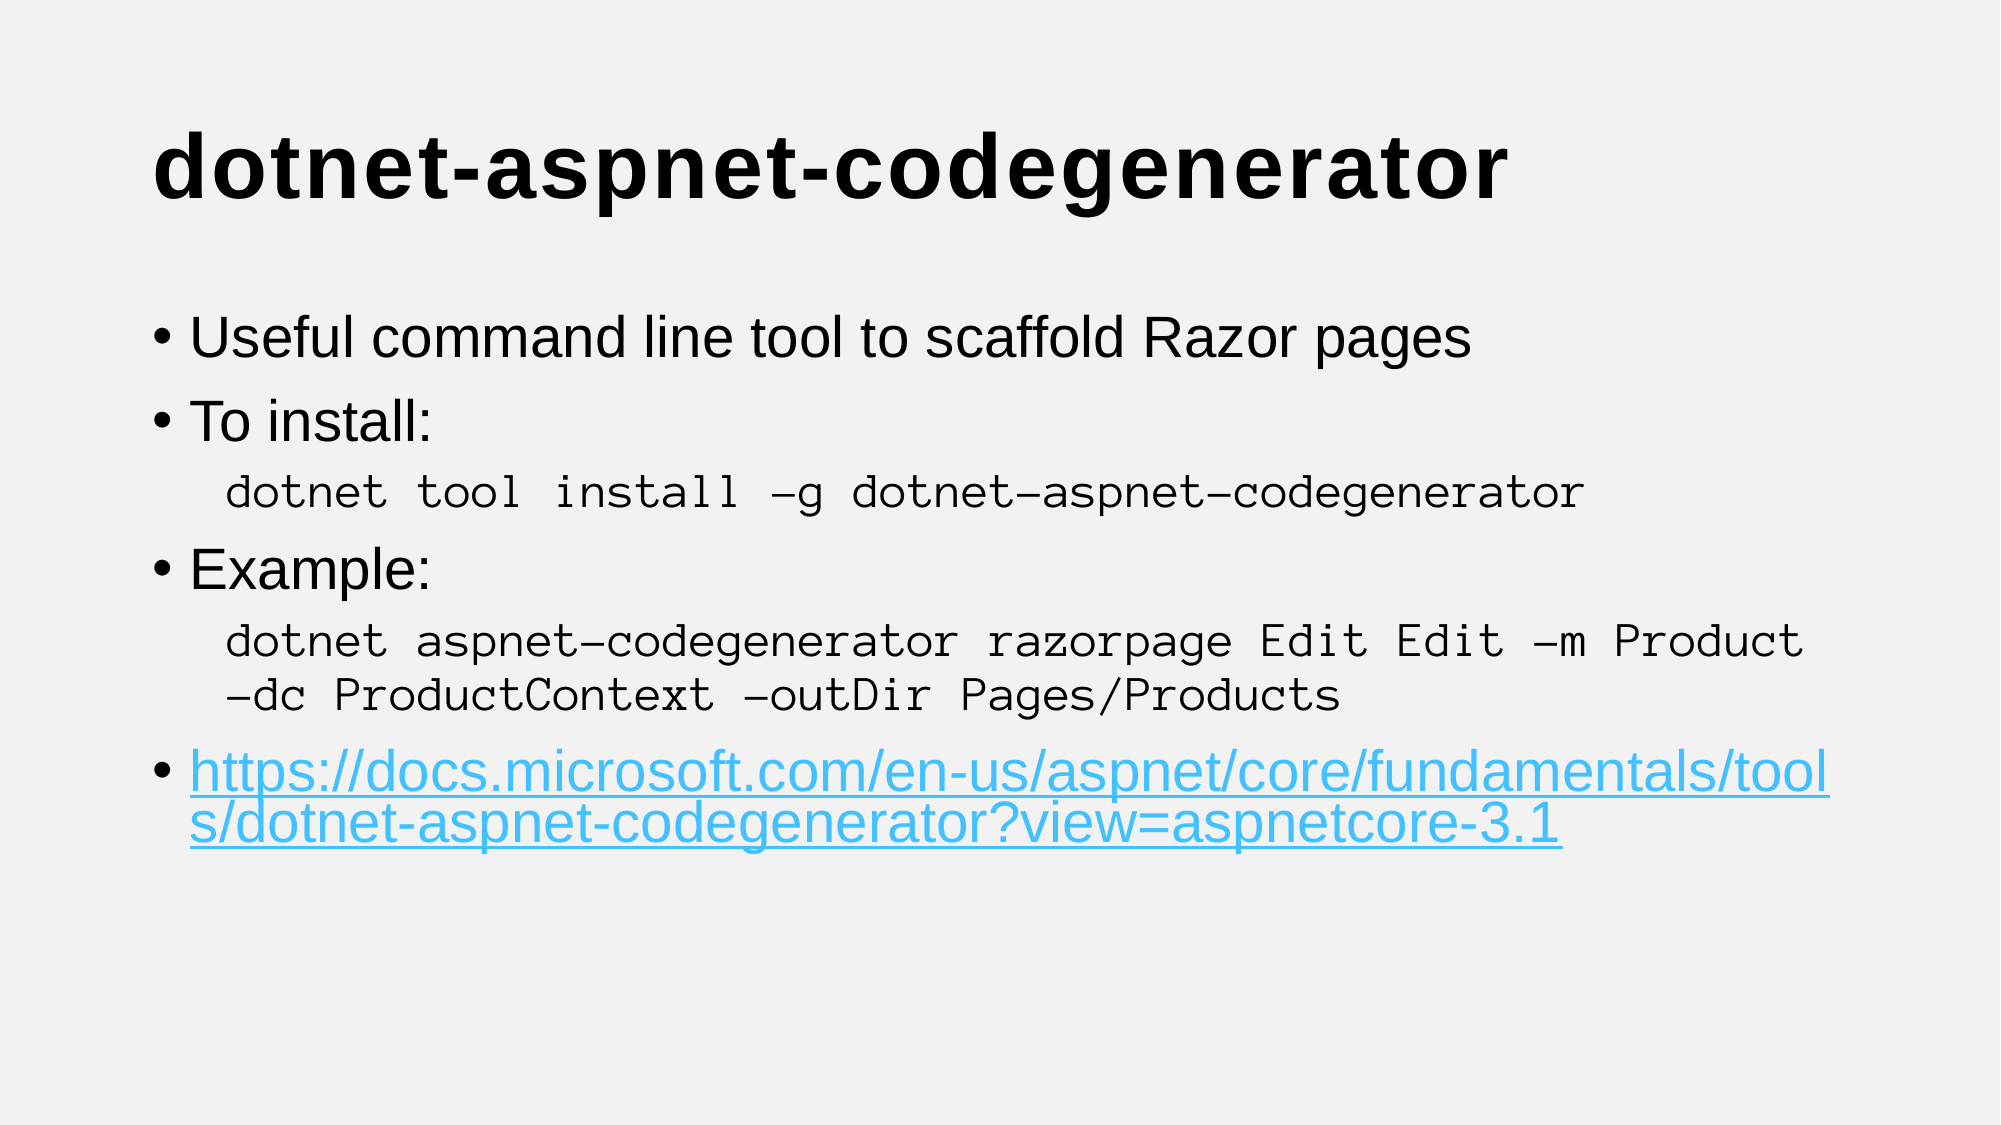

# dotnet-aspnet-codegenerator
Useful command line tool to scaffold Razor pages
To install:
dotnet tool install –g dotnet-aspnet-codegenerator
Example:
dotnet aspnet-codegenerator razorpage Edit Edit -m Product -dc ProductContext -outDir Pages/Products
https://docs.microsoft.com/en-us/aspnet/core/fundamentals/tools/dotnet-aspnet-codegenerator?view=aspnetcore-3.1